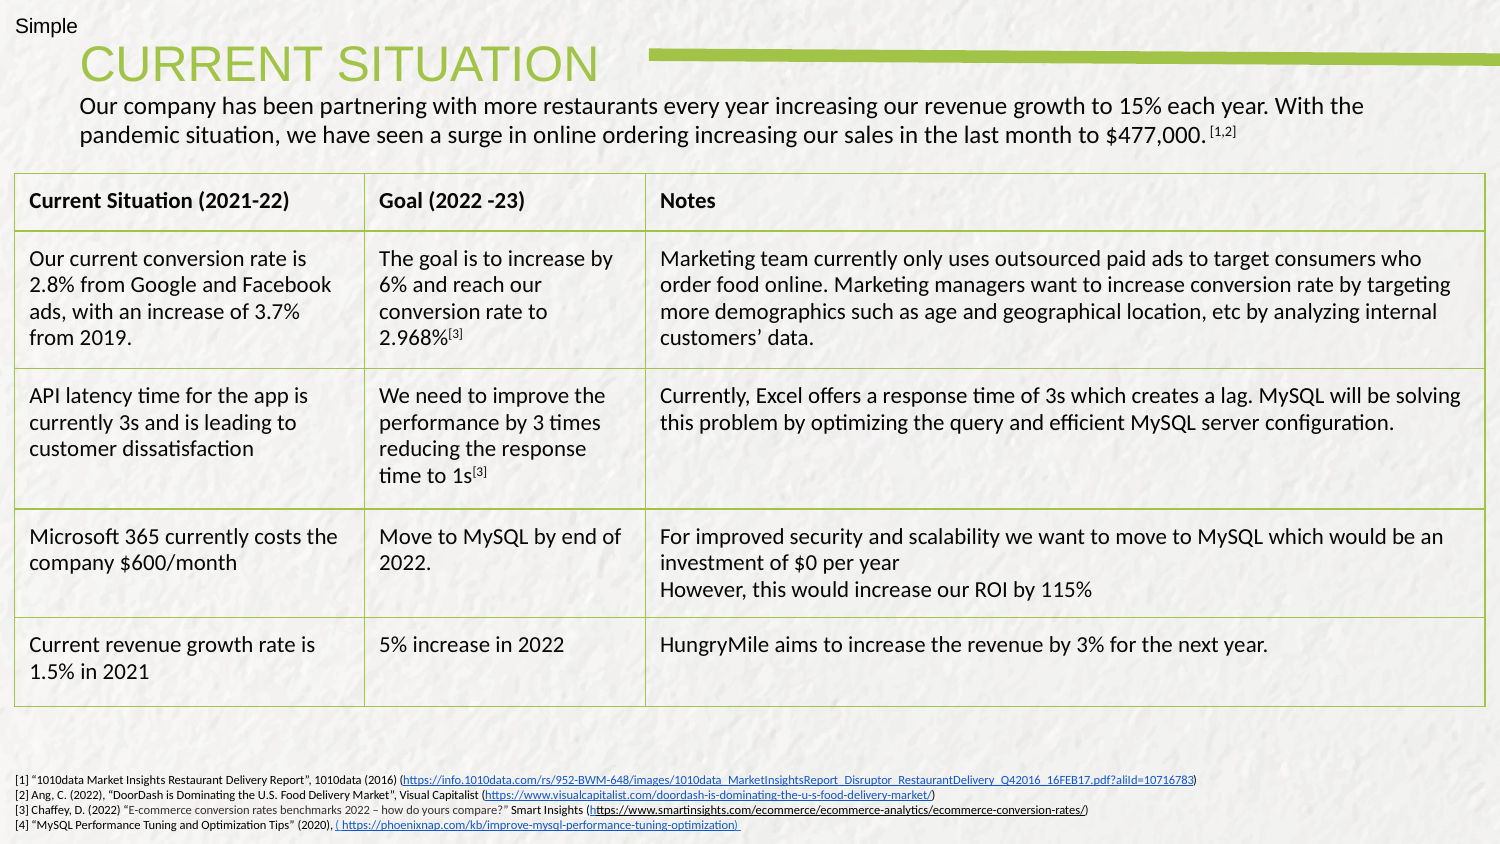

Simple
# CURRENT SITUATION
Our company has been partnering with more restaurants every year increasing our revenue growth to 15% each year. With the pandemic situation, we have seen a surge in online ordering increasing our sales in the last month to $477,000.[1,2]
| Current Situation (2021-22) | Goal (2022 -23) | Notes |
| --- | --- | --- |
| Our current conversion rate is 2.8% from Google and Facebook ads, with an increase of 3.7% from 2019. | The goal is to increase by 6% and reach our conversion rate to 2.968%[3] | Marketing team currently only uses outsourced paid ads to target consumers who order food online. Marketing managers want to increase conversion rate by targeting more demographics such as age and geographical location, etc by analyzing internal customers’ data. |
| API latency time for the app is currently 3s and is leading to customer dissatisfaction | We need to improve the performance by 3 times reducing the response time to 1s[3] | Currently, Excel offers a response time of 3s which creates a lag. MySQL will be solving this problem by optimizing the query and efficient MySQL server configuration. |
| Microsoft 365 currently costs the company $600/month | Move to MySQL by end of 2022. | For improved security and scalability we want to move to MySQL which would be an investment of $0 per year However, this would increase our ROI by 115% |
| Current revenue growth rate is 1.5% in 2021 | 5% increase in 2022 | HungryMile aims to increase the revenue by 3% for the next year. |
[1] “1010data Market Insights Restaurant Delivery Report”, 1010data (2016) (https://info.1010data.com/rs/952-BWM-648/images/1010data_MarketInsightsReport_Disruptor_RestaurantDelivery_Q42016_16FEB17.pdf?aliId=10716783)
[2] Ang, C. (2022), “DoorDash is Dominating the U.S. Food Delivery Market”, Visual Capitalist (https://www.visualcapitalist.com/doordash-is-dominating-the-u-s-food-delivery-market/)
[3] Chaffey, D. (2022) “E-commerce conversion rates benchmarks 2022 – how do yours compare?” Smart Insights (https://www.smartinsights.com/ecommerce/ecommerce-analytics/ecommerce-conversion-rates/)
[4] “MySQL Performance Tuning and Optimization Tips” (2020), ( https://phoenixnap.com/kb/improve-mysql-performance-tuning-optimization)